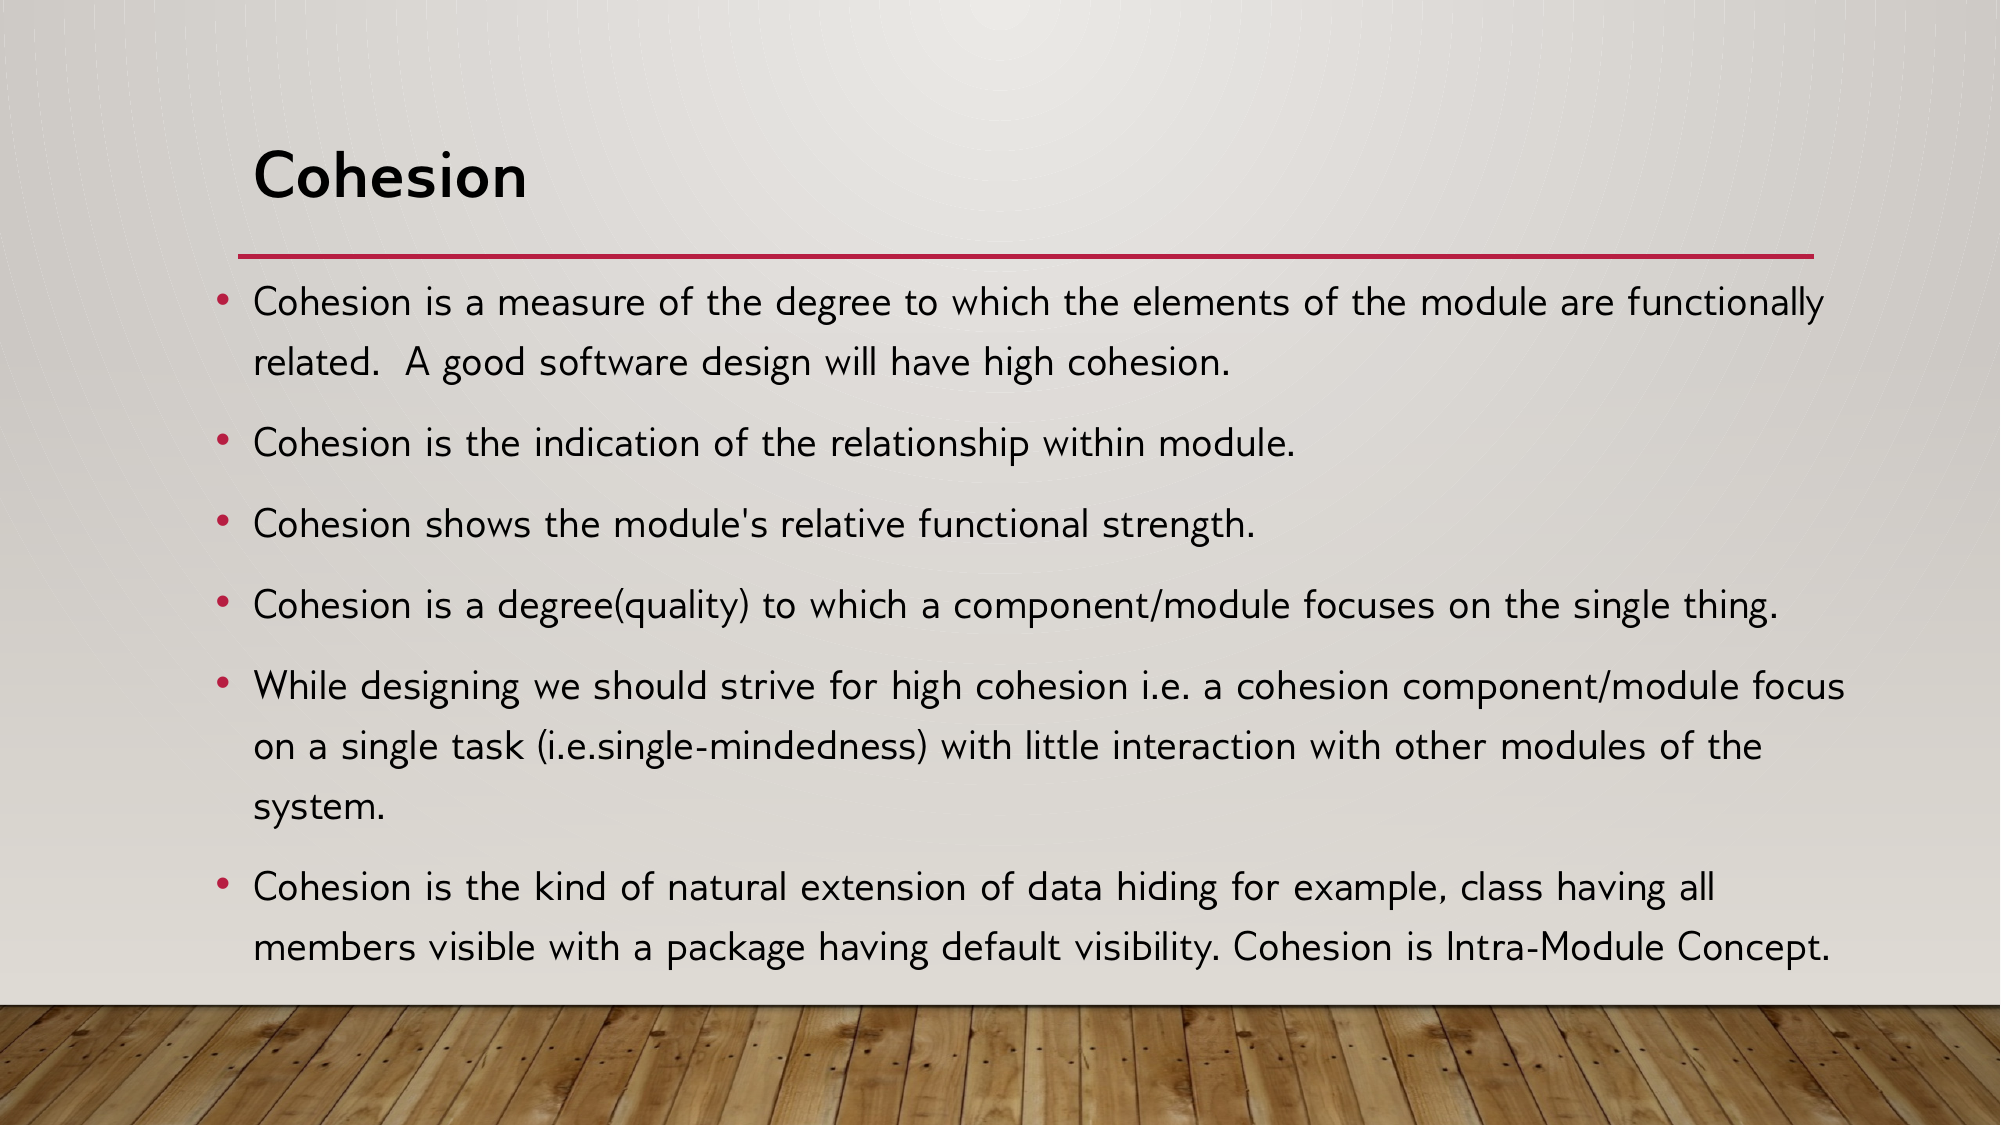

# Cohesion
Cohesion is a measure of the degree to which the elements of the module are functionally related.  A good software design will have high cohesion.
Cohesion is the indication of the relationship within module.
Cohesion shows the module's relative functional strength.
Cohesion is a degree(quality) to which a component/module focuses on the single thing.
While designing we should strive for high cohesion i.e. a cohesion component/module focus on a single task (i.e.single-mindedness) with little interaction with other modules of the system.
Cohesion is the kind of natural extension of data hiding for example, class having all members visible with a package having default visibility. Cohesion is Intra-Module Concept.